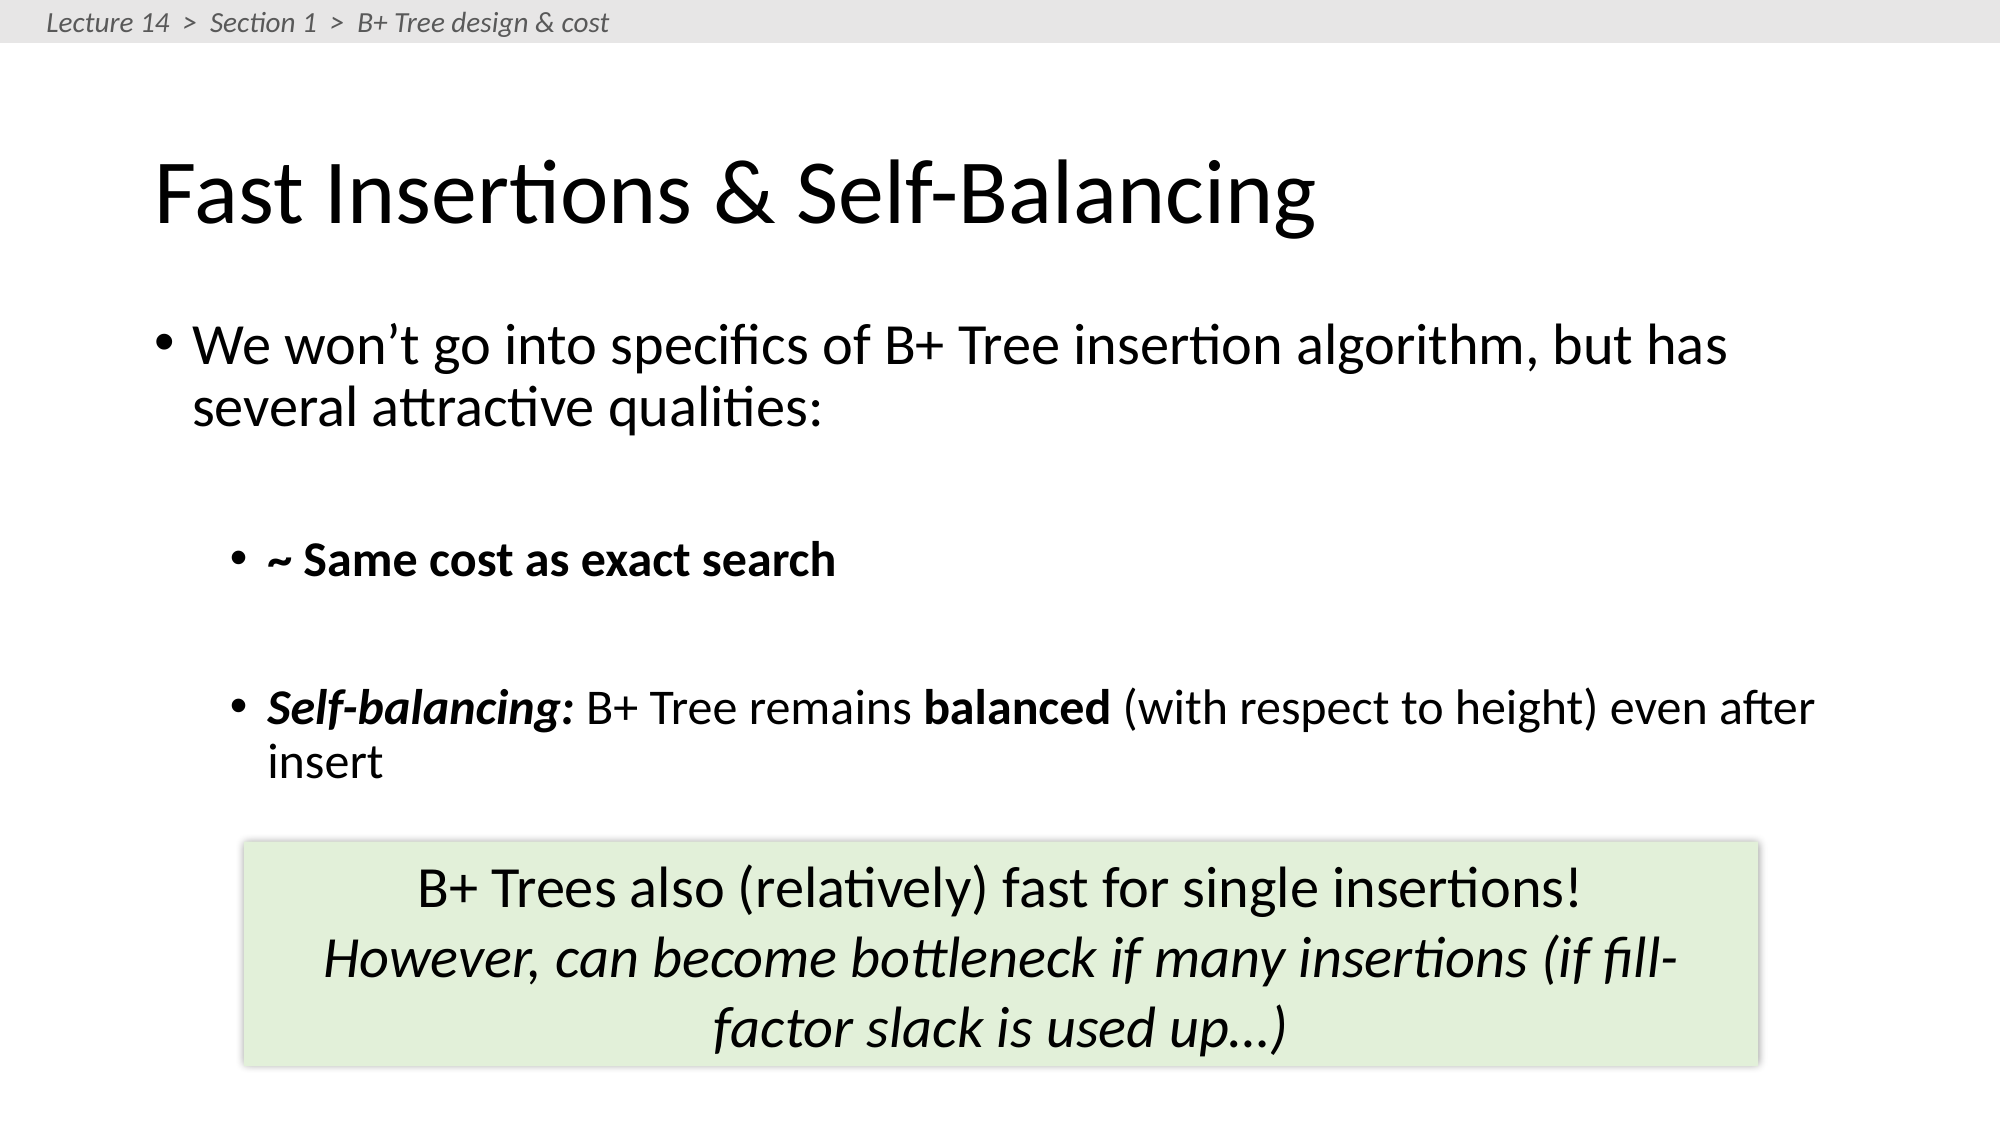

Lecture 14  >  Section 1  >  B+ Tree design & cost
# Fast Insertions & Self-Balancing
We won’t go into specifics of B+ Tree insertion algorithm, but has several attractive qualities:

~ Same cost as exact search

Self-balancing: B+ Tree remains balanced (with respect to height) even after insert

B+ Trees also (relatively) fast for single insertions!
However, can become bottleneck if many insertions (if fill-factor slack is used up…)